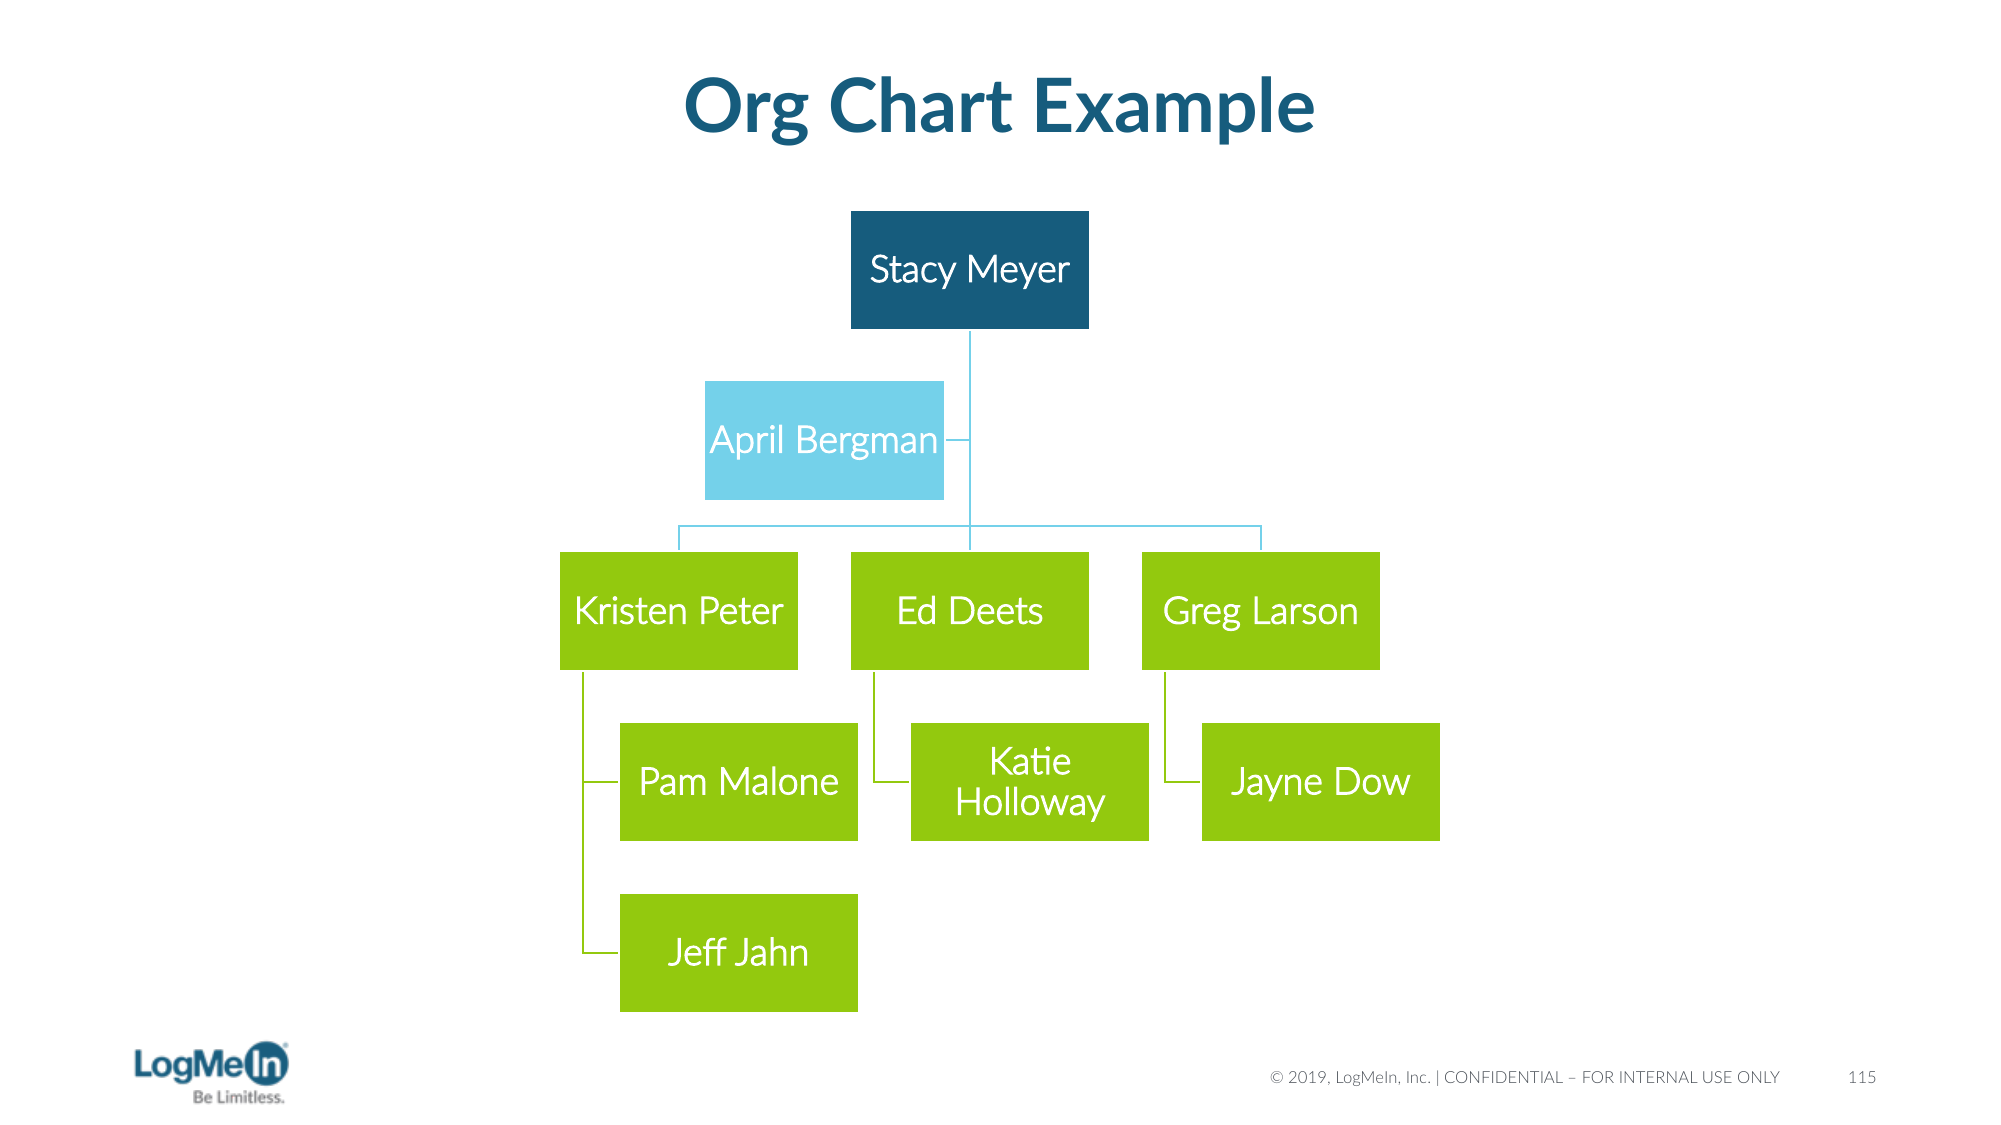

# Org Chart Example
Stacy Meyer
Kristen Peter
Pam Malone
Jeff Jahn
Ed Deets
Katie Holloway
Greg Larson
Jayne Dow
April Bergman